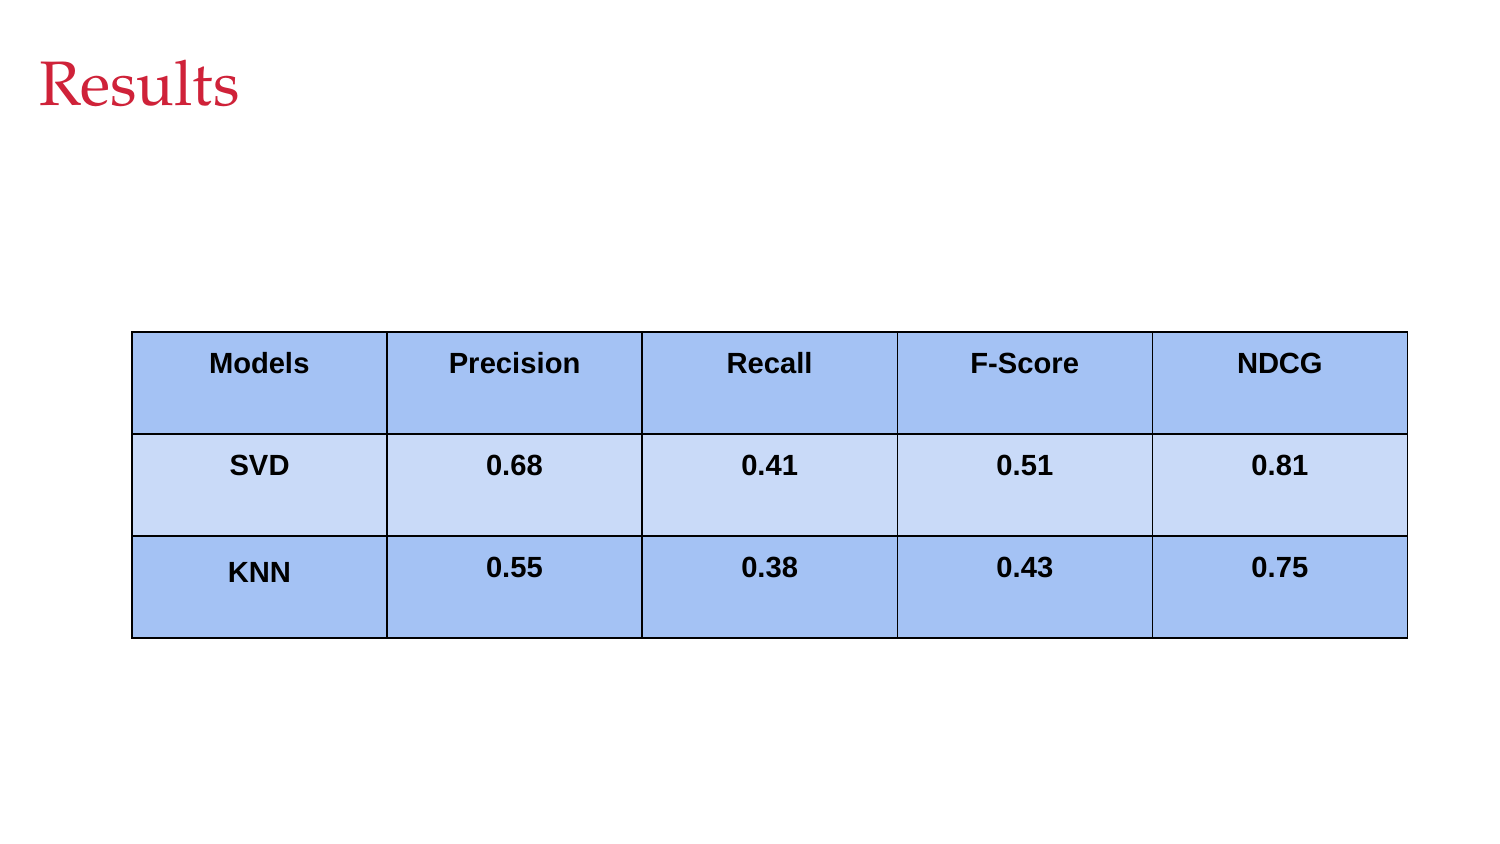

# Results
| Models | Precision | Recall | F-Score | NDCG |
| --- | --- | --- | --- | --- |
| SVD | 0.68 | 0.41 | 0.51 | 0.81 |
| KNN | 0.55 | 0.38 | 0.43 | 0.75 |